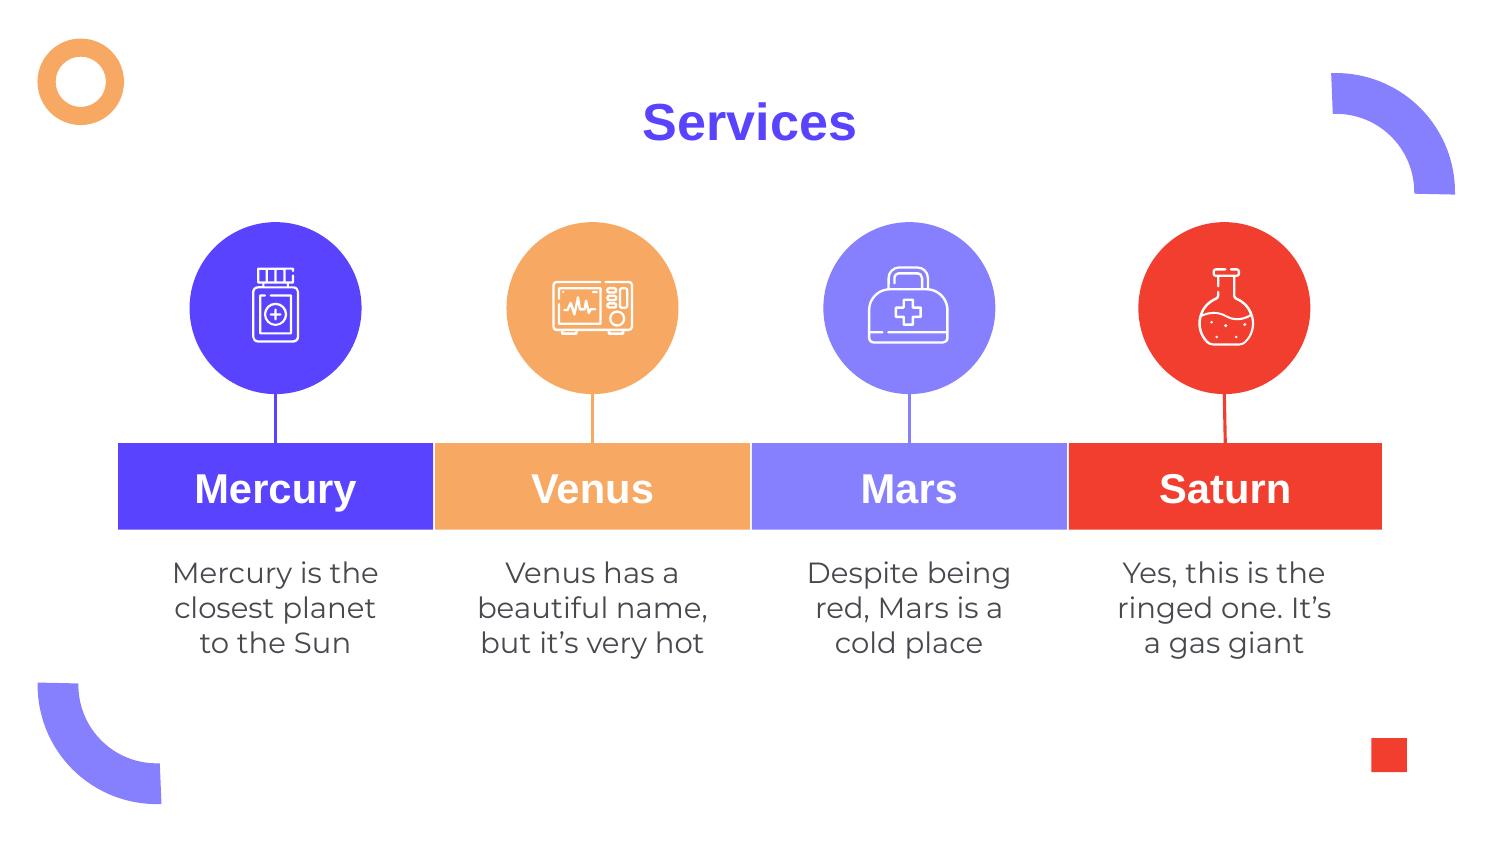

Services

# Mercury
Venus
Mars
Saturn
Mercury is the closest planet to the Sun
Venus has a beautiful name, but it’s very hot
Despite being red, Mars is a cold place
Yes, this is the ringed one. It’s a gas giant